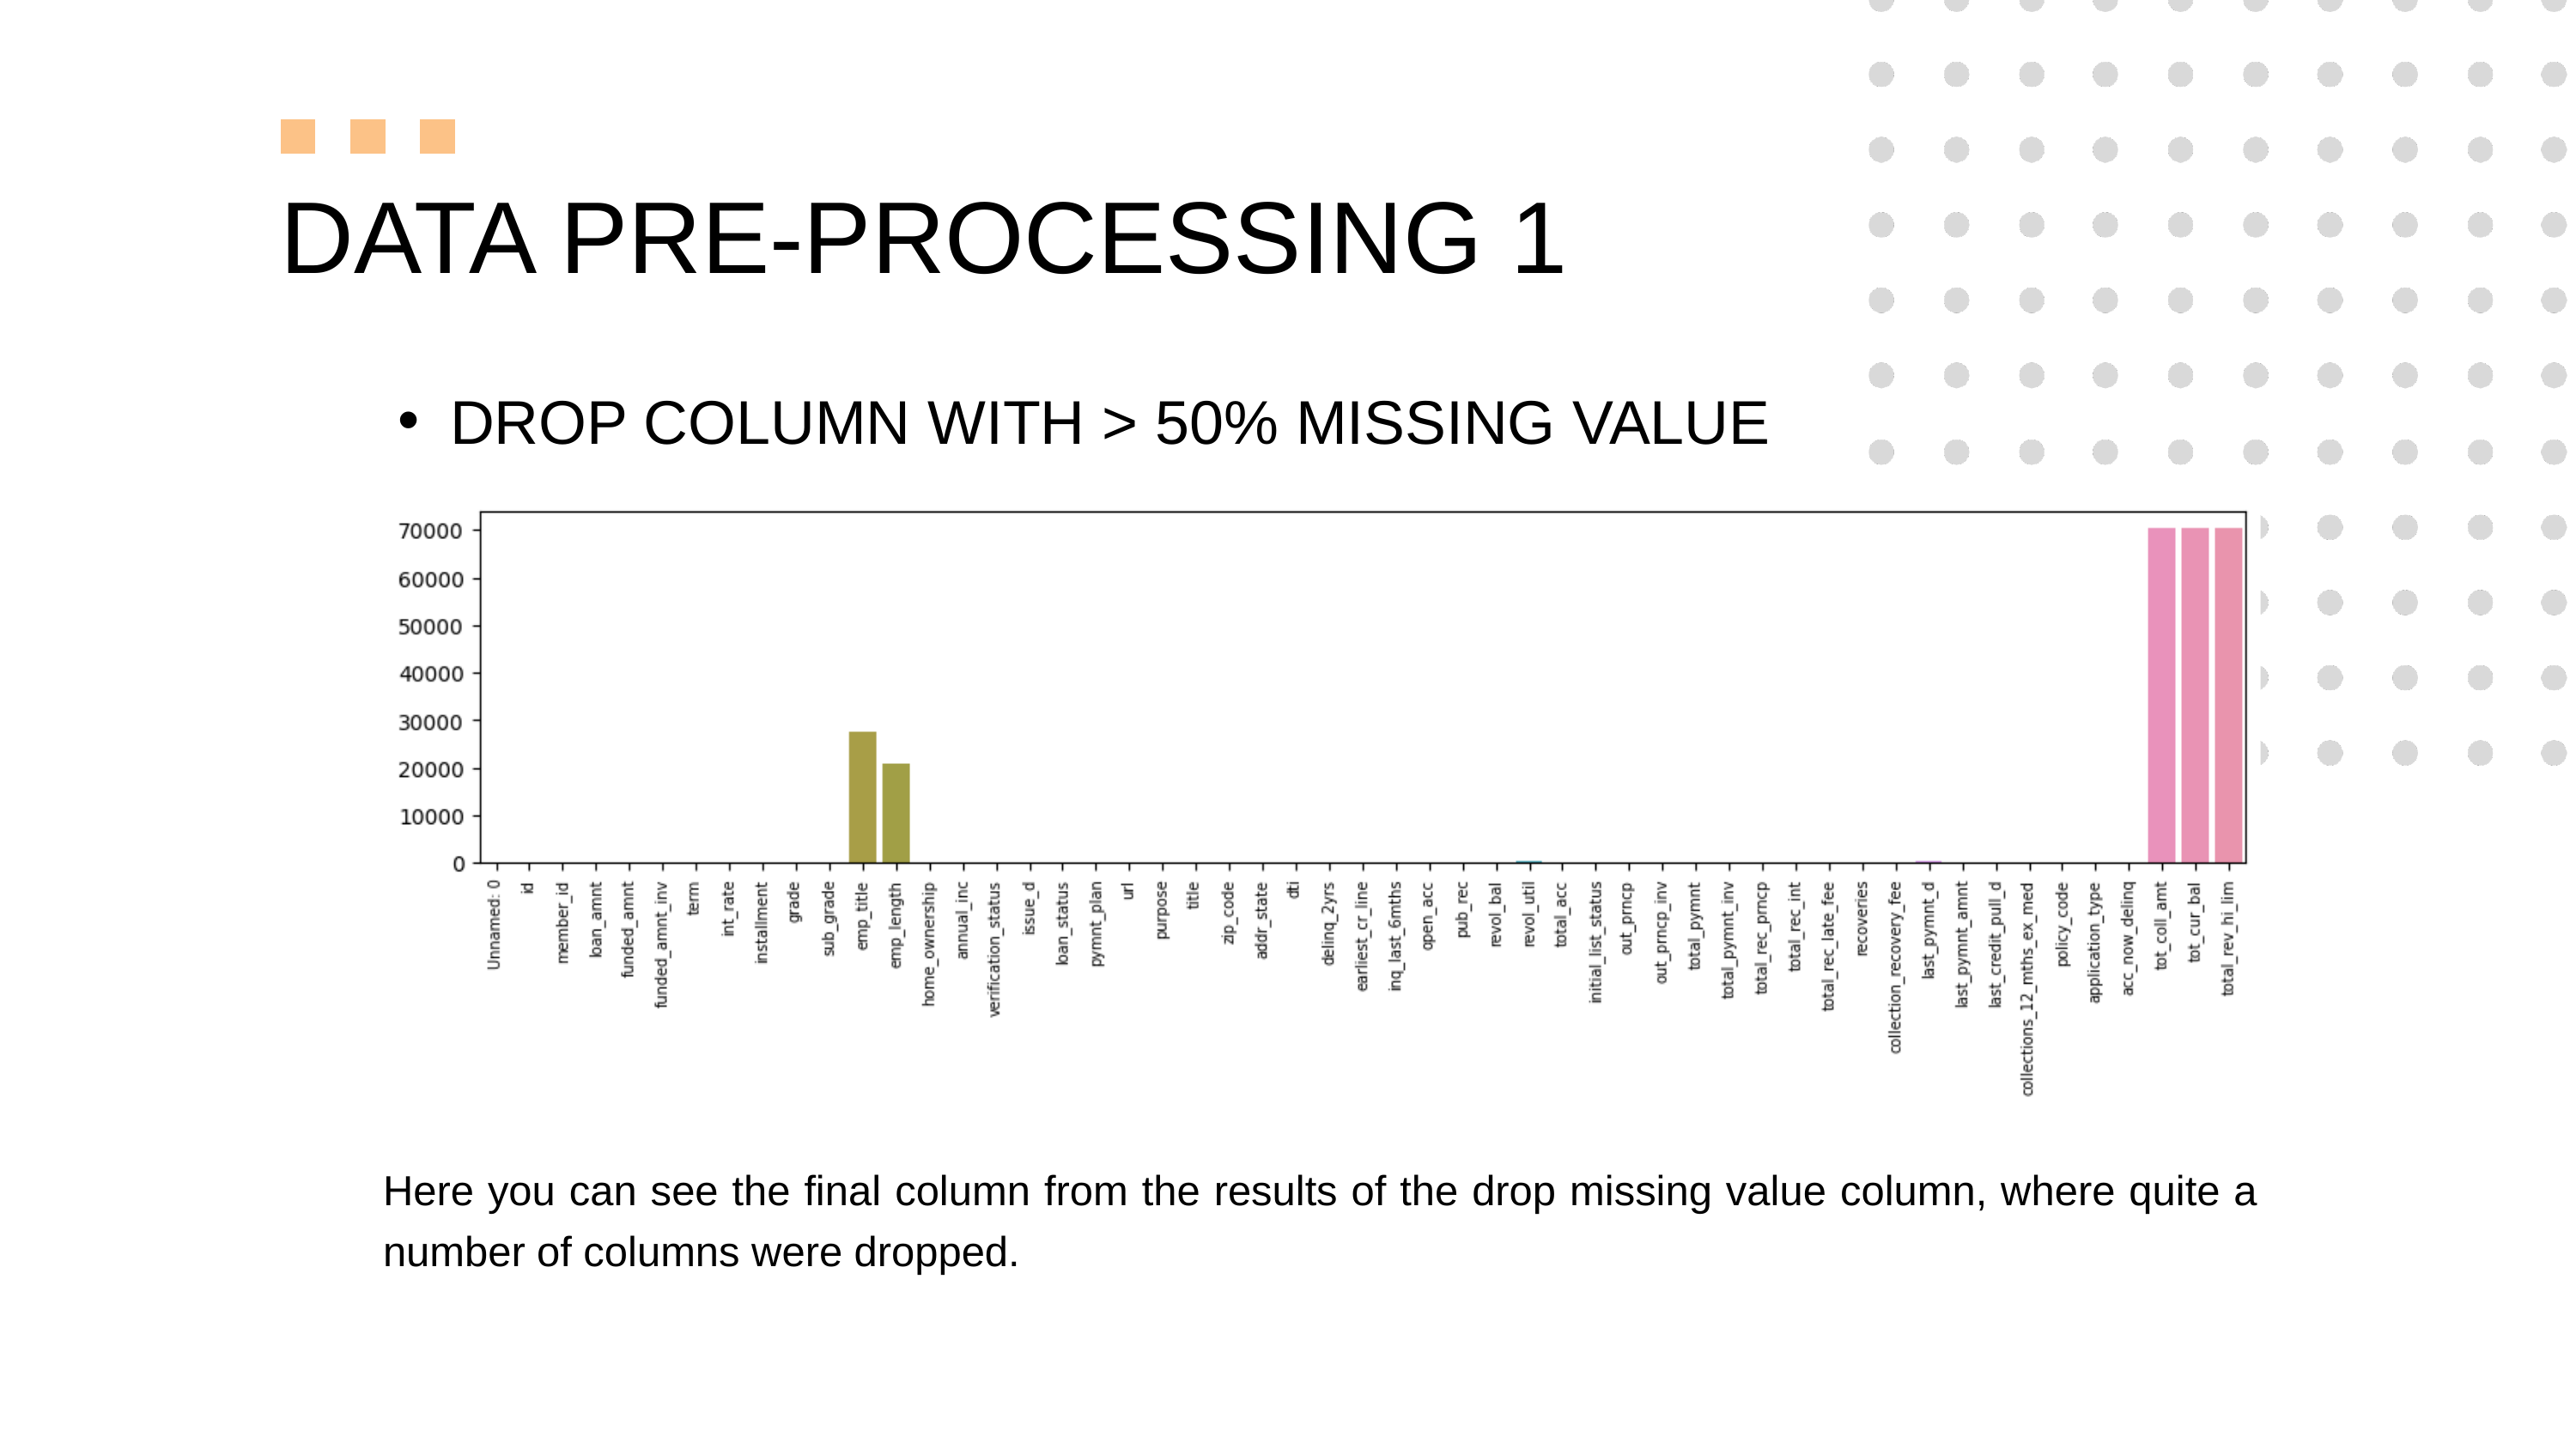

DATA PRE-PROCESSING 1
DROP COLUMN WITH > 50% MISSING VALUE

Here you can see the final column from the results of the drop missing value column, where quite a number of columns were dropped.